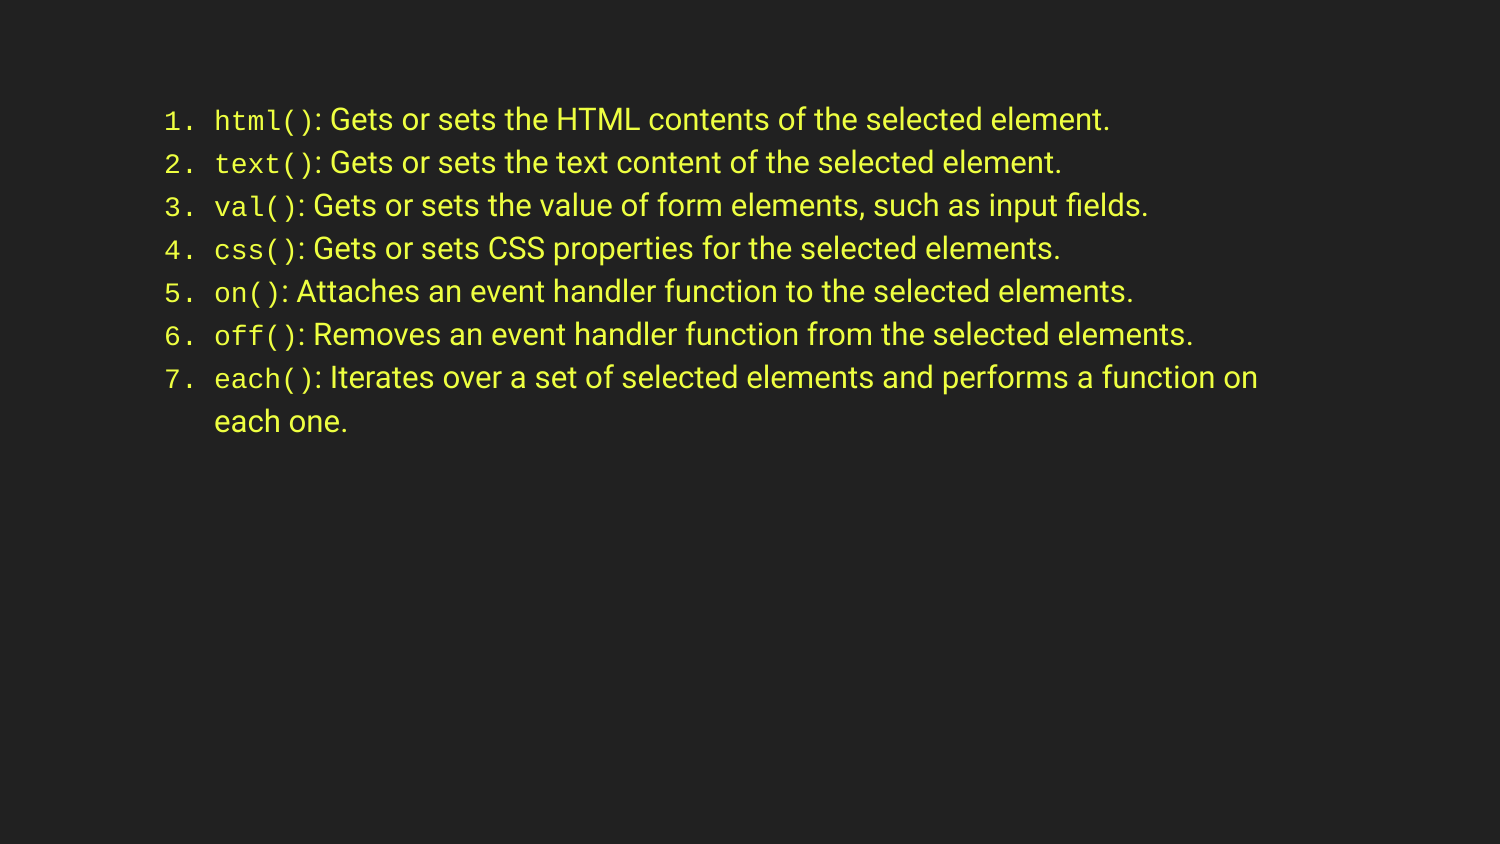

html(): Gets or sets the HTML contents of the selected element.
text(): Gets or sets the text content of the selected element.
val(): Gets or sets the value of form elements, such as input fields.
css(): Gets or sets CSS properties for the selected elements.
on(): Attaches an event handler function to the selected elements.
off(): Removes an event handler function from the selected elements.
each(): Iterates over a set of selected elements and performs a function on each one.